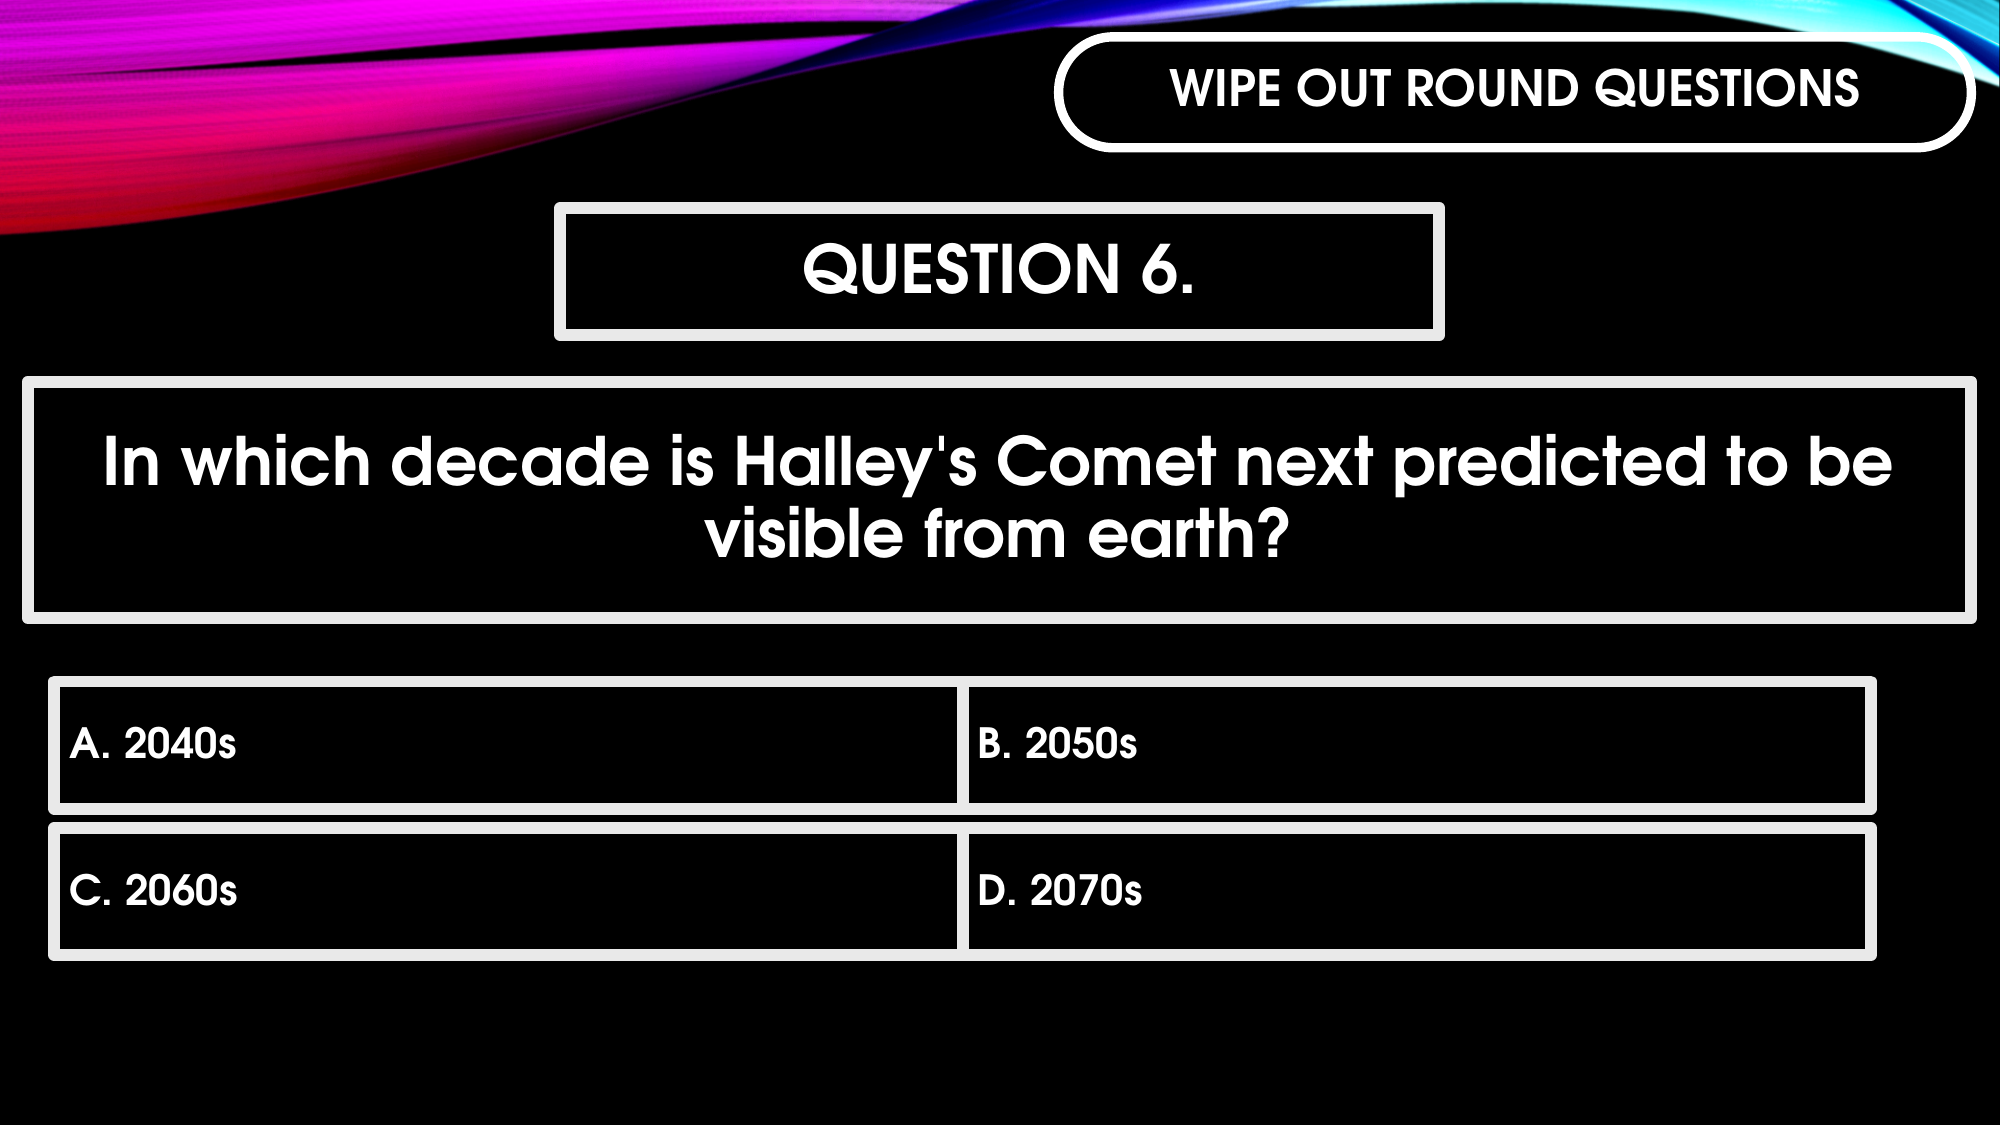

QUESTION 6.
In which decade is Halley's Comet next predicted to be visible from earth?
A. 2040s
B. 2050s
C. 2060s
D. 2070s